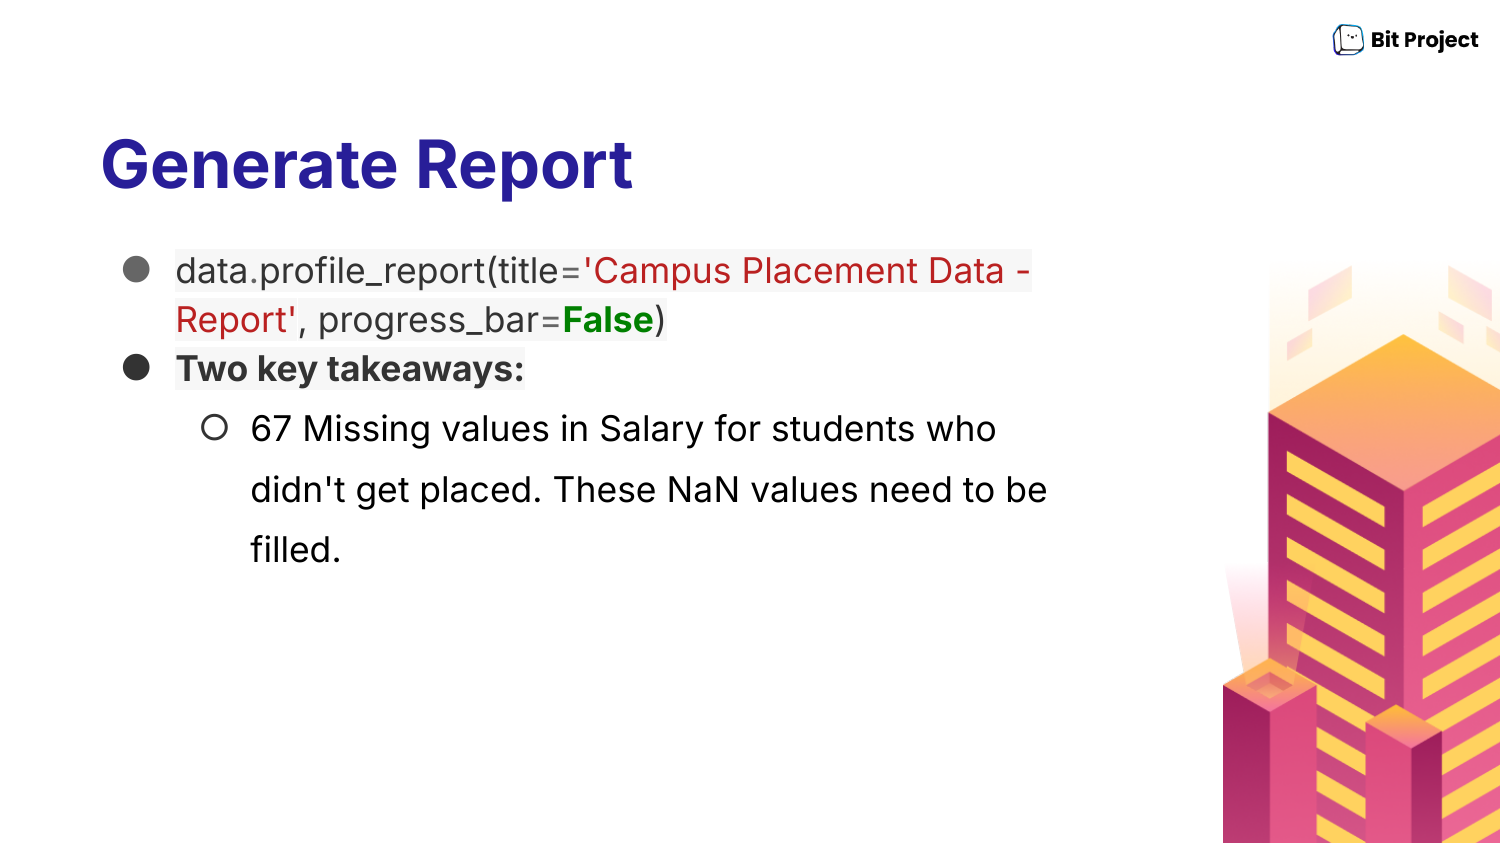

# Generate Report
data.profile_report(title='Campus Placement Data - Report', progress_bar=False)
Two key takeaways:
67 Missing values in Salary for students who didn't get placed. These NaN values need to be filled.